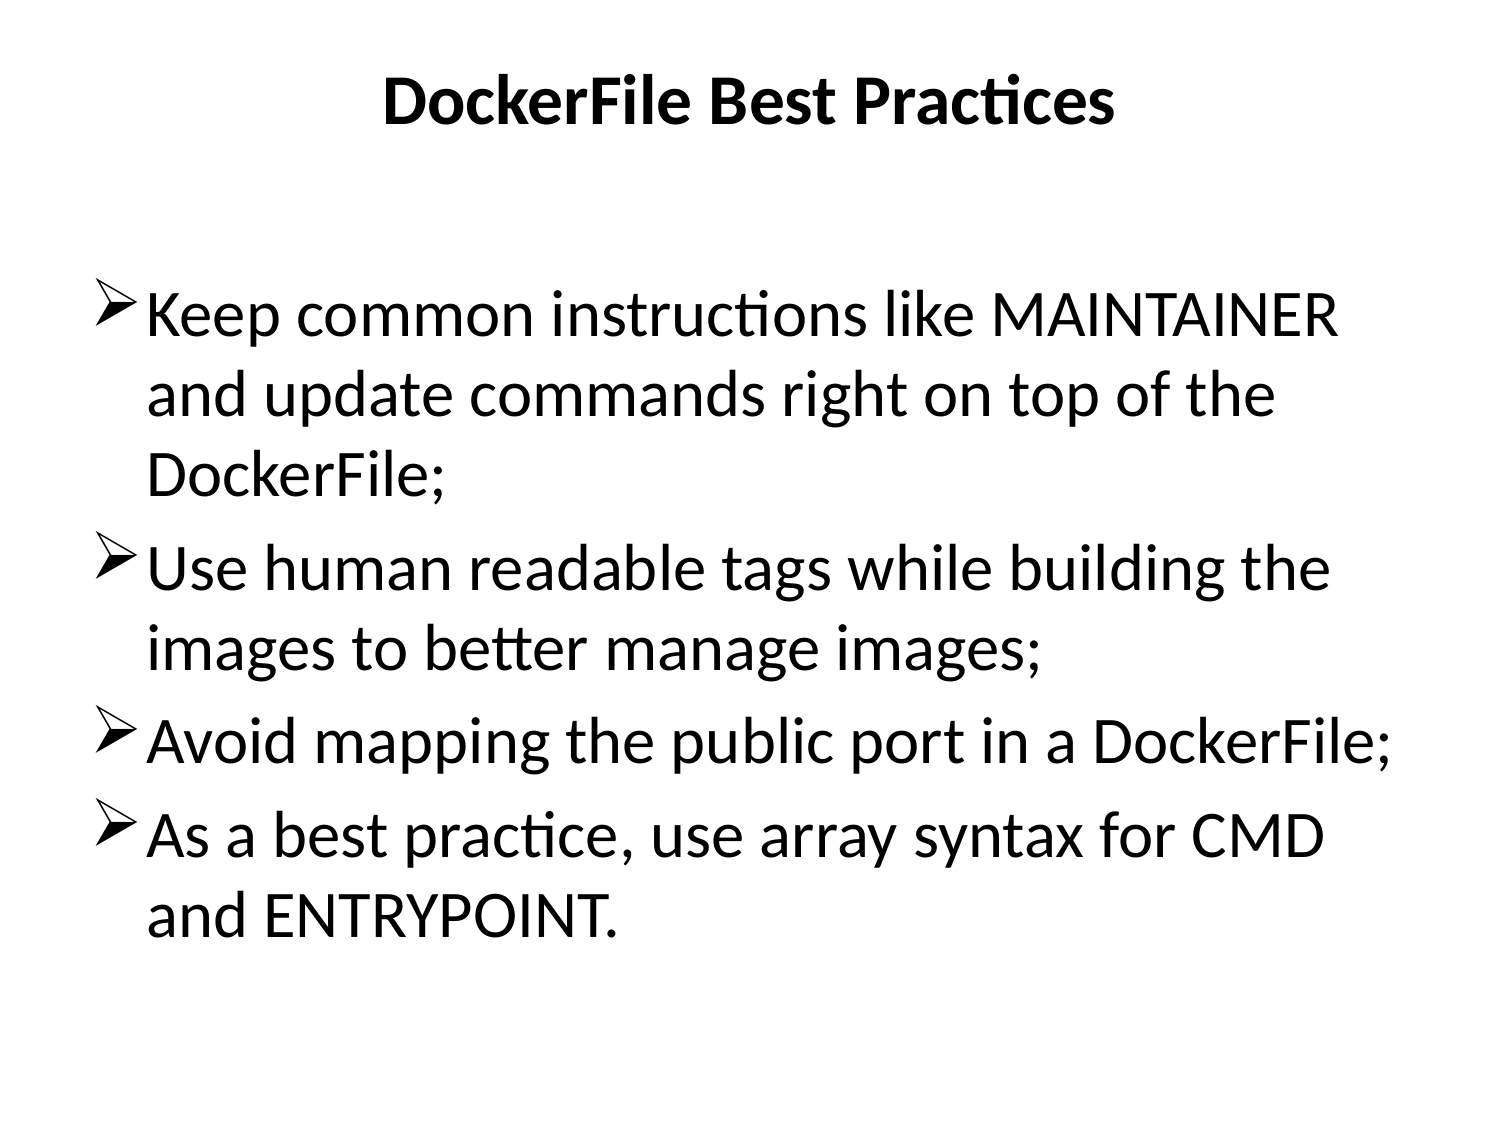

# DockerFile Best Practices
Keep common instructions like MAINTAINER and update commands right on top of the DockerFile;
Use human readable tags while building the images to better manage images;
Avoid mapping the public port in a DockerFile;
As a best practice, use array syntax for CMD and ENTRYPOINT.